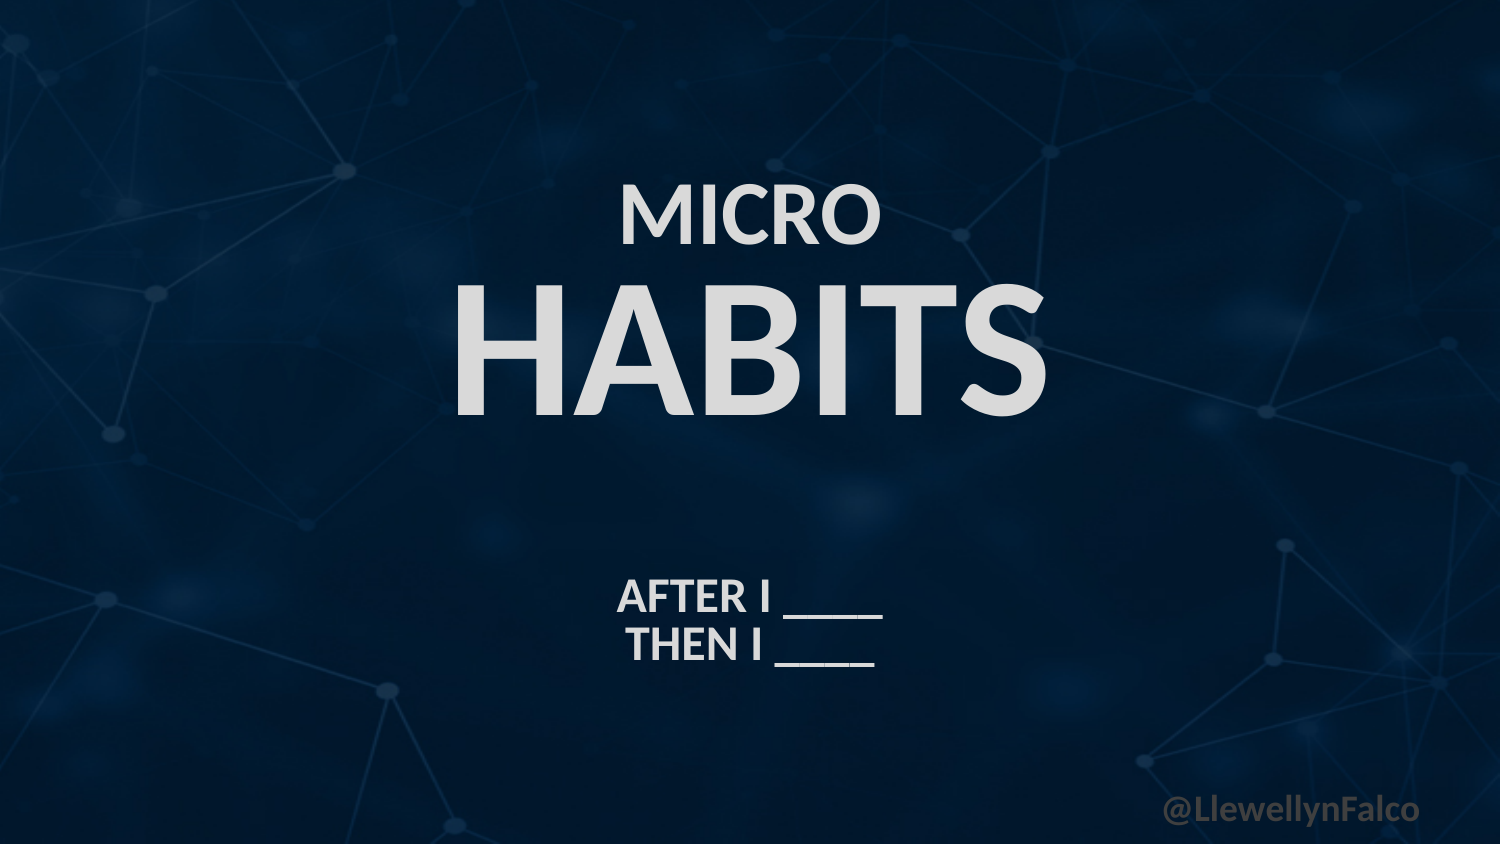

# micro Habits after I ____ Then I ____